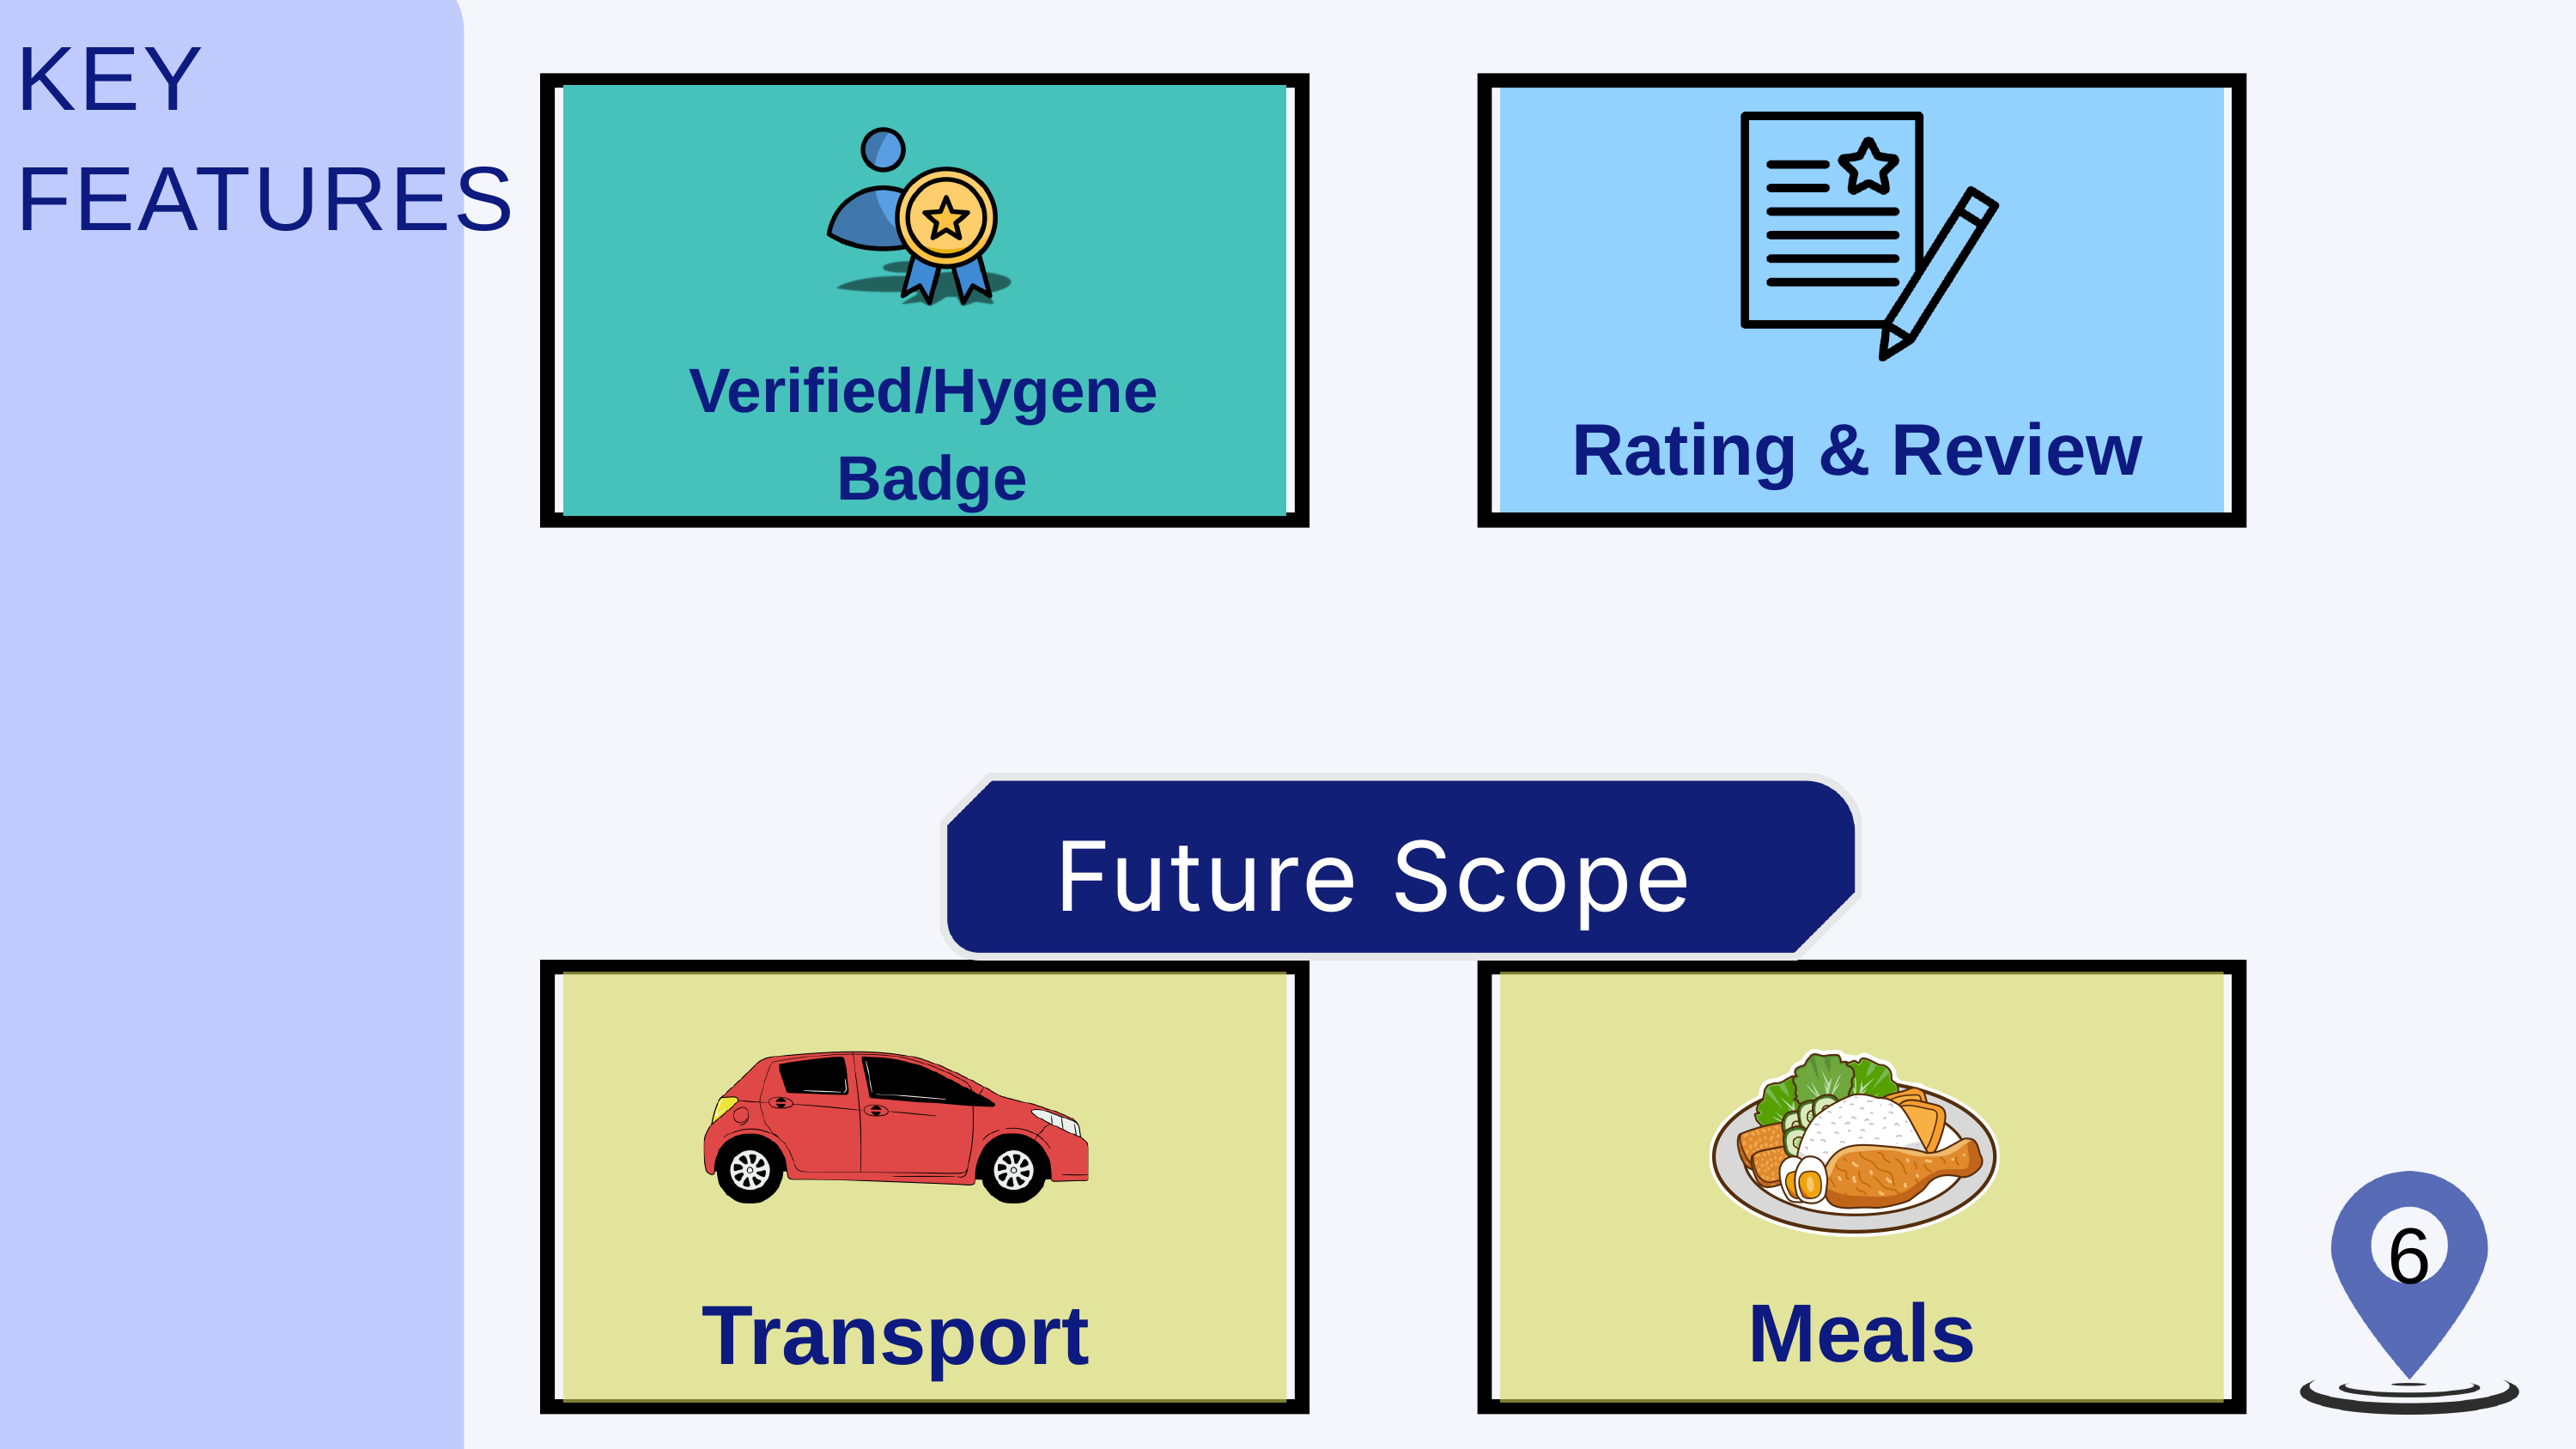

KEY
FEATURES

Verified/Hygene
Badge
Rating & Review

Future Scope

6
Meals
Transport